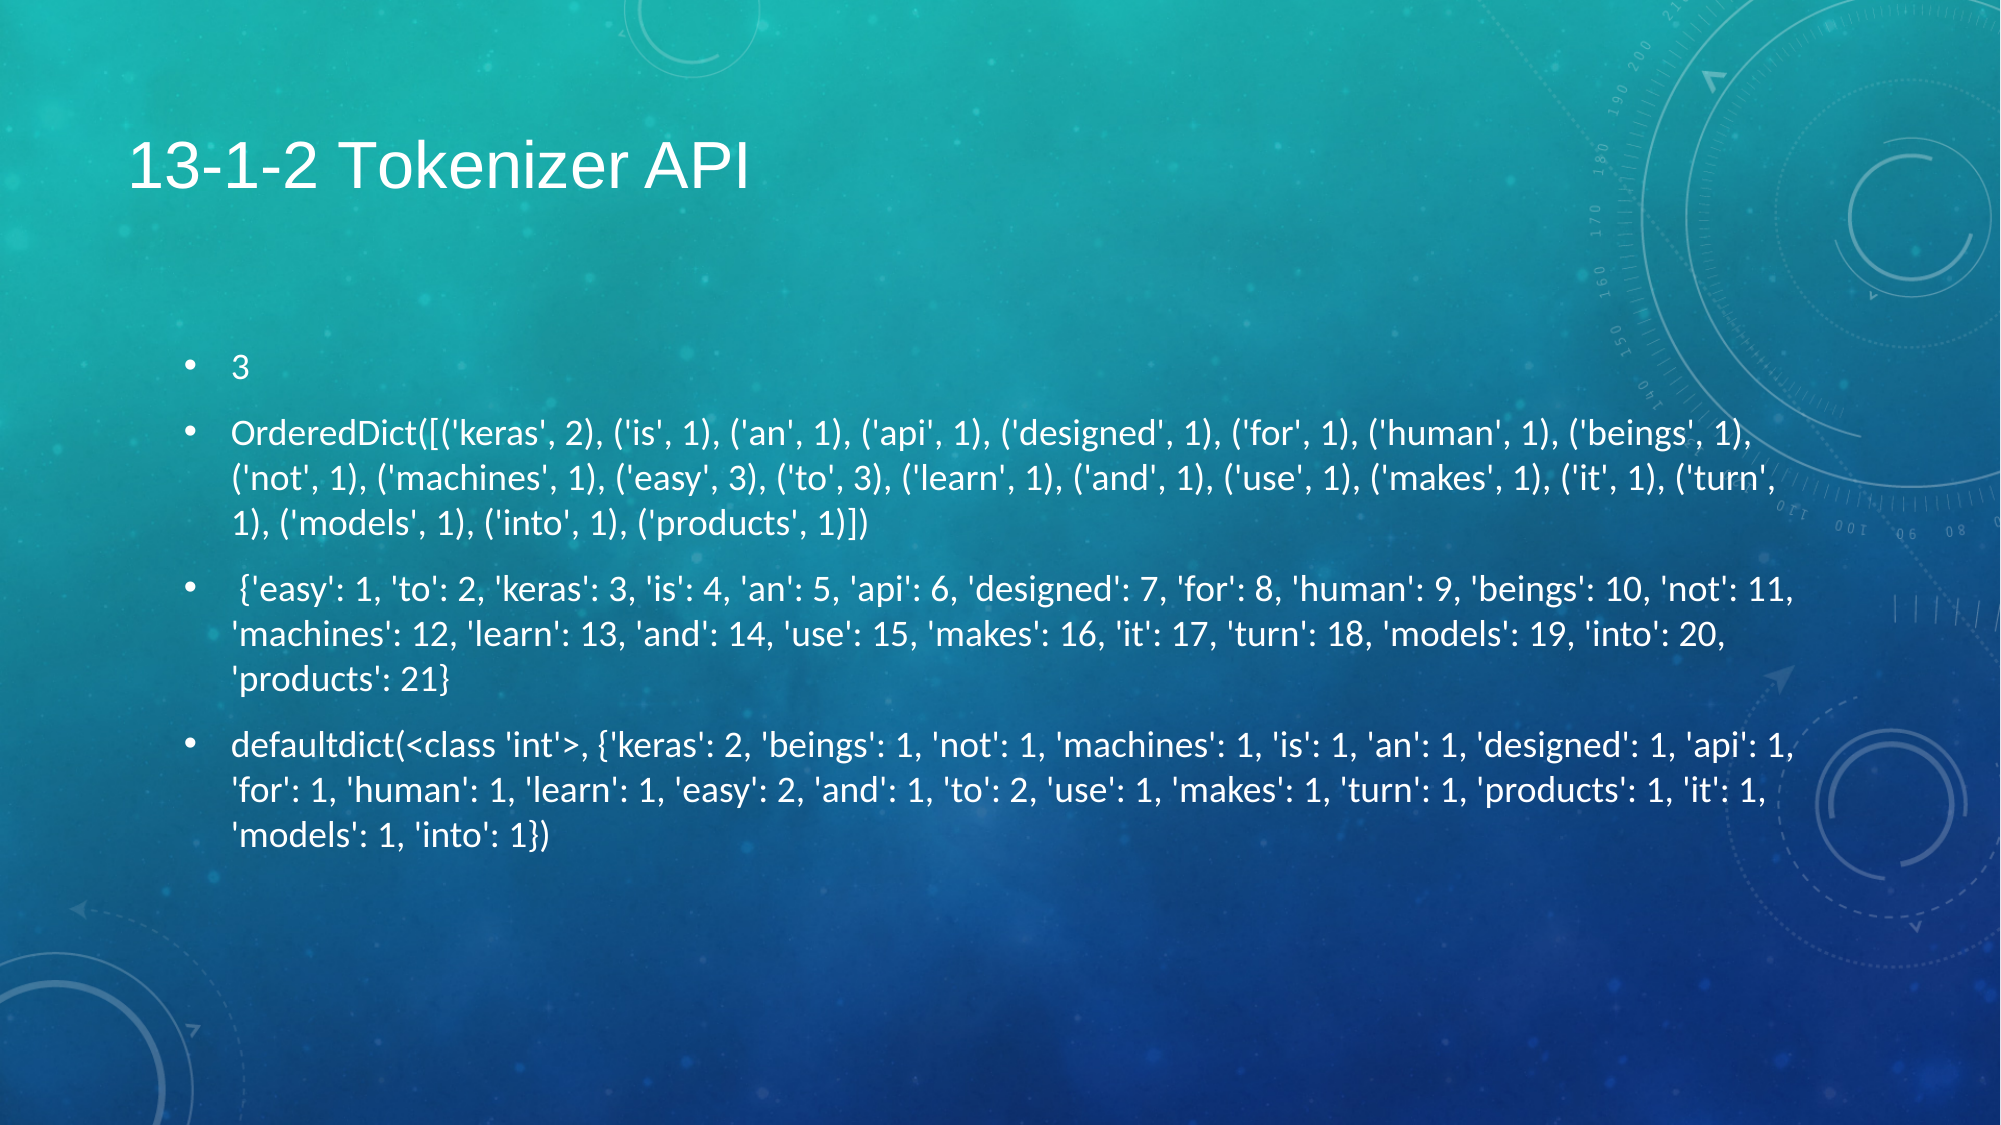

# 13-1-2 Tokenizer API
3
OrderedDict([('keras', 2), ('is', 1), ('an', 1), ('api', 1), ('designed', 1), ('for', 1), ('human', 1), ('beings', 1), ('not', 1), ('machines', 1), ('easy', 3), ('to', 3), ('learn', 1), ('and', 1), ('use', 1), ('makes', 1), ('it', 1), ('turn', 1), ('models', 1), ('into', 1), ('products', 1)])
 {'easy': 1, 'to': 2, 'keras': 3, 'is': 4, 'an': 5, 'api': 6, 'designed': 7, 'for': 8, 'human': 9, 'beings': 10, 'not': 11, 'machines': 12, 'learn': 13, 'and': 14, 'use': 15, 'makes': 16, 'it': 17, 'turn': 18, 'models': 19, 'into': 20, 'products': 21}
defaultdict(<class 'int'>, {'keras': 2, 'beings': 1, 'not': 1, 'machines': 1, 'is': 1, 'an': 1, 'designed': 1, 'api': 1, 'for': 1, 'human': 1, 'learn': 1, 'easy': 2, 'and': 1, 'to': 2, 'use': 1, 'makes': 1, 'turn': 1, 'products': 1, 'it': 1, 'models': 1, 'into': 1})